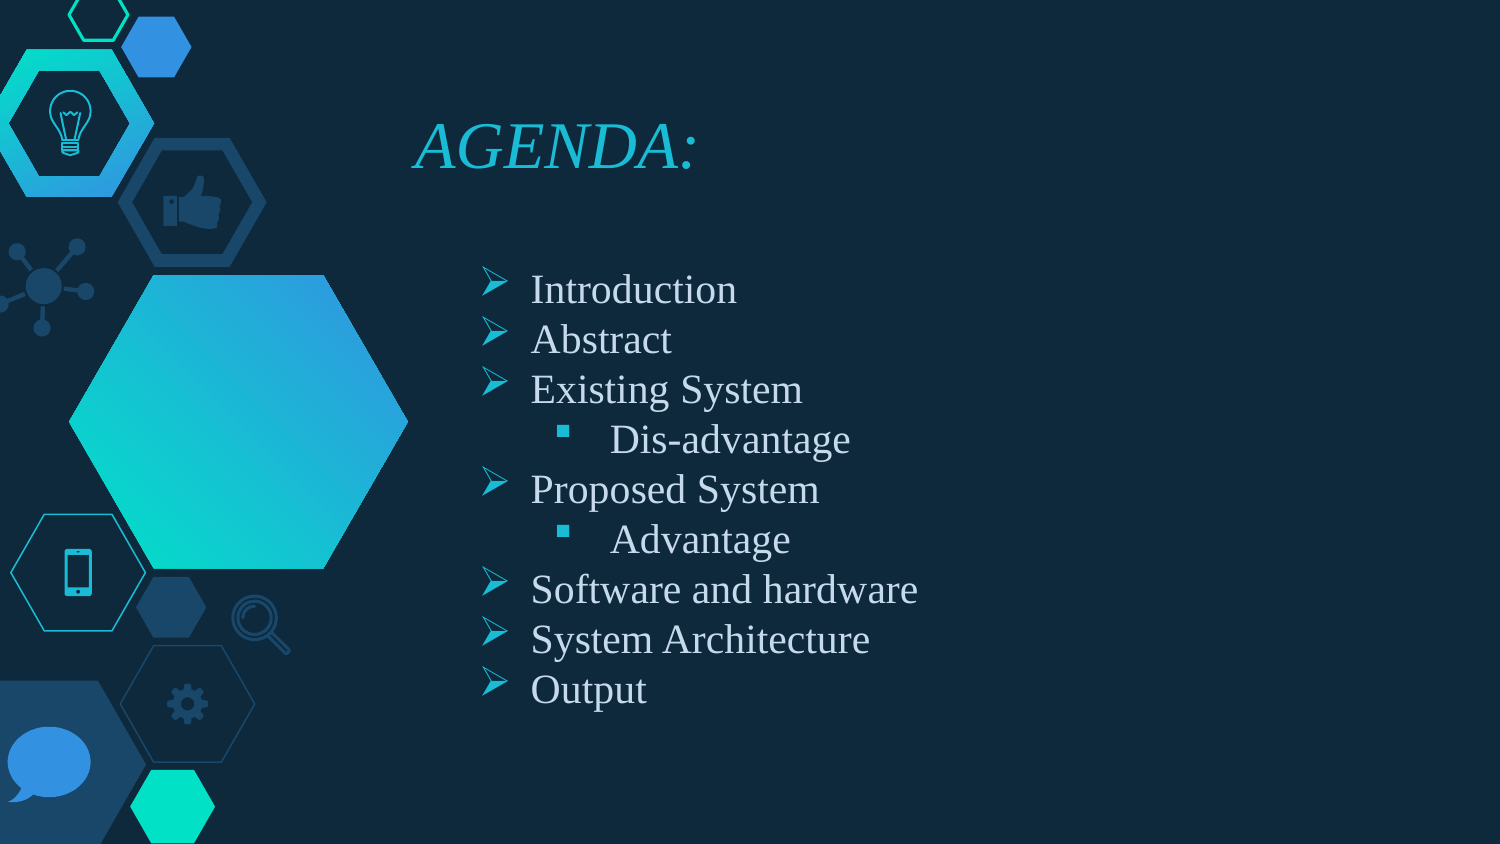

# AGENDA:
Introduction
Abstract
Existing System
Dis-advantage
Proposed System
Advantage
Software and hardware
System Architecture
Output